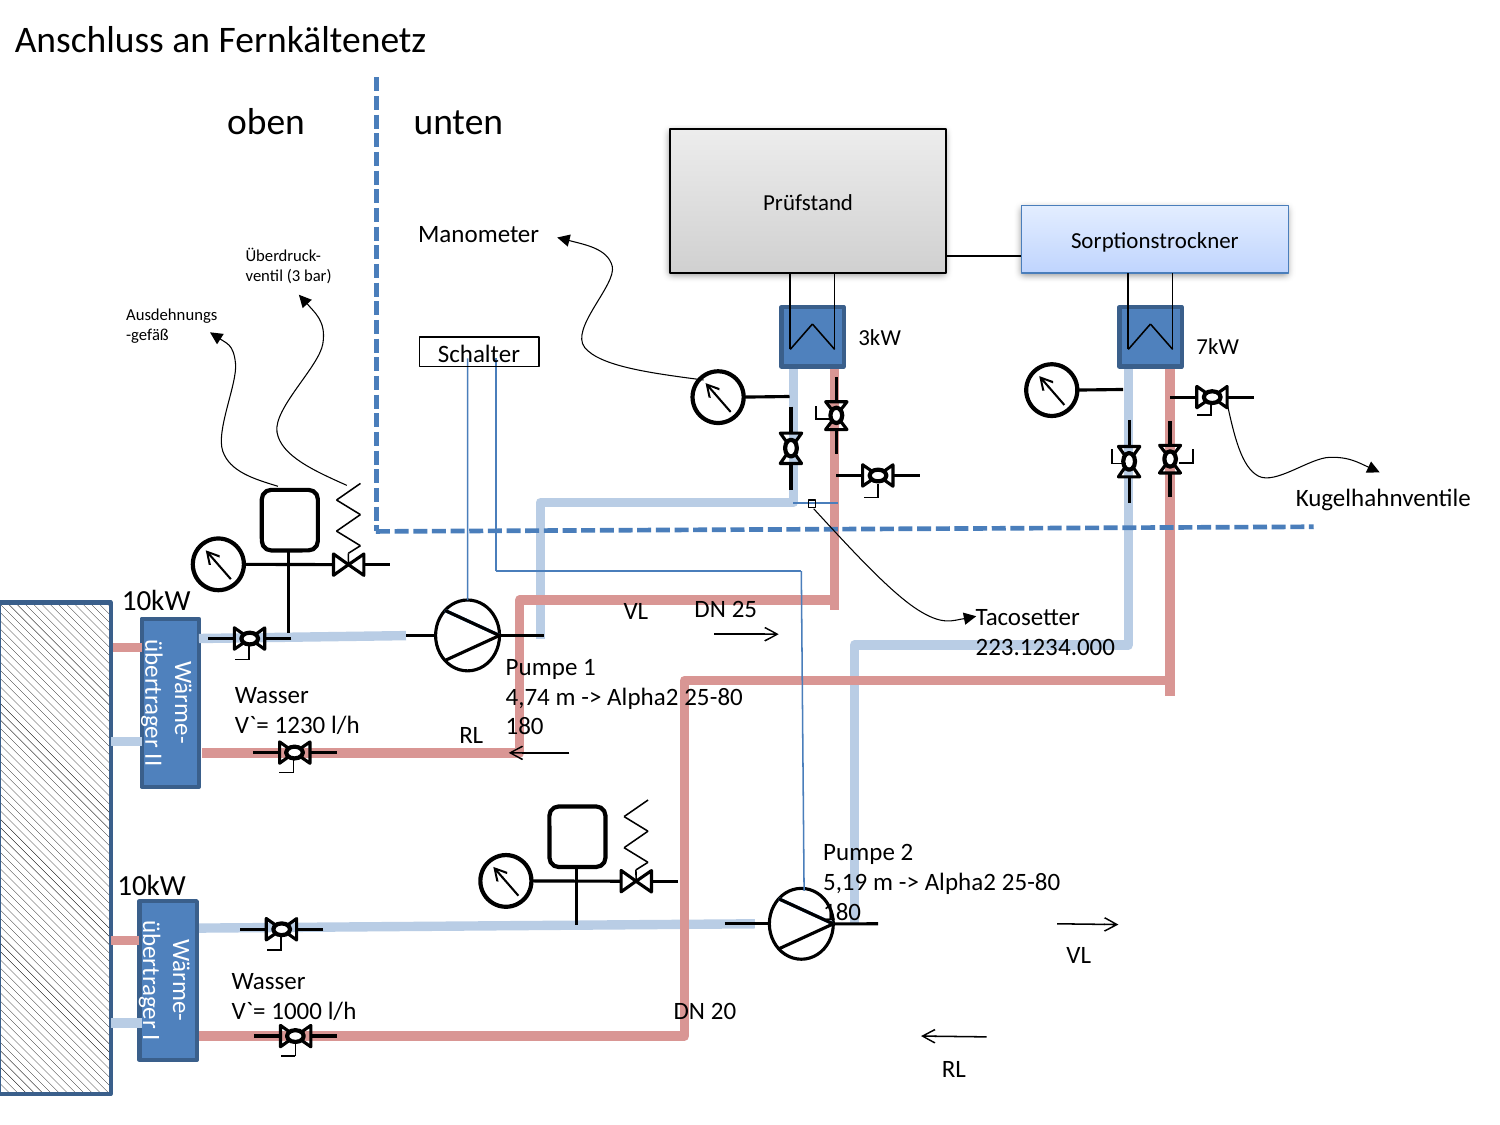

Anschluss an Fernkältenetz
oben
unten
Prüfstand
Sorptionstrockner
Manometer
Überdruck-ventil (3 bar)

Ausdehnungs-gefäß
3kW
7kW

Schalter

Kugelhahnventile

10kW
DN 25
VL
Tacosetter
223.1234.000

Pumpe 1
4,74 m -> Alpha2 25-80 180
Wasser
V`= 1230 l/h
Wärme-übertrager II
RL

Pumpe 2
5,19 m -> Alpha2 25-80 180
10kW

VL
Wärme-übertrager I
Wasser
V`= 1000 l/h
DN 20

RL